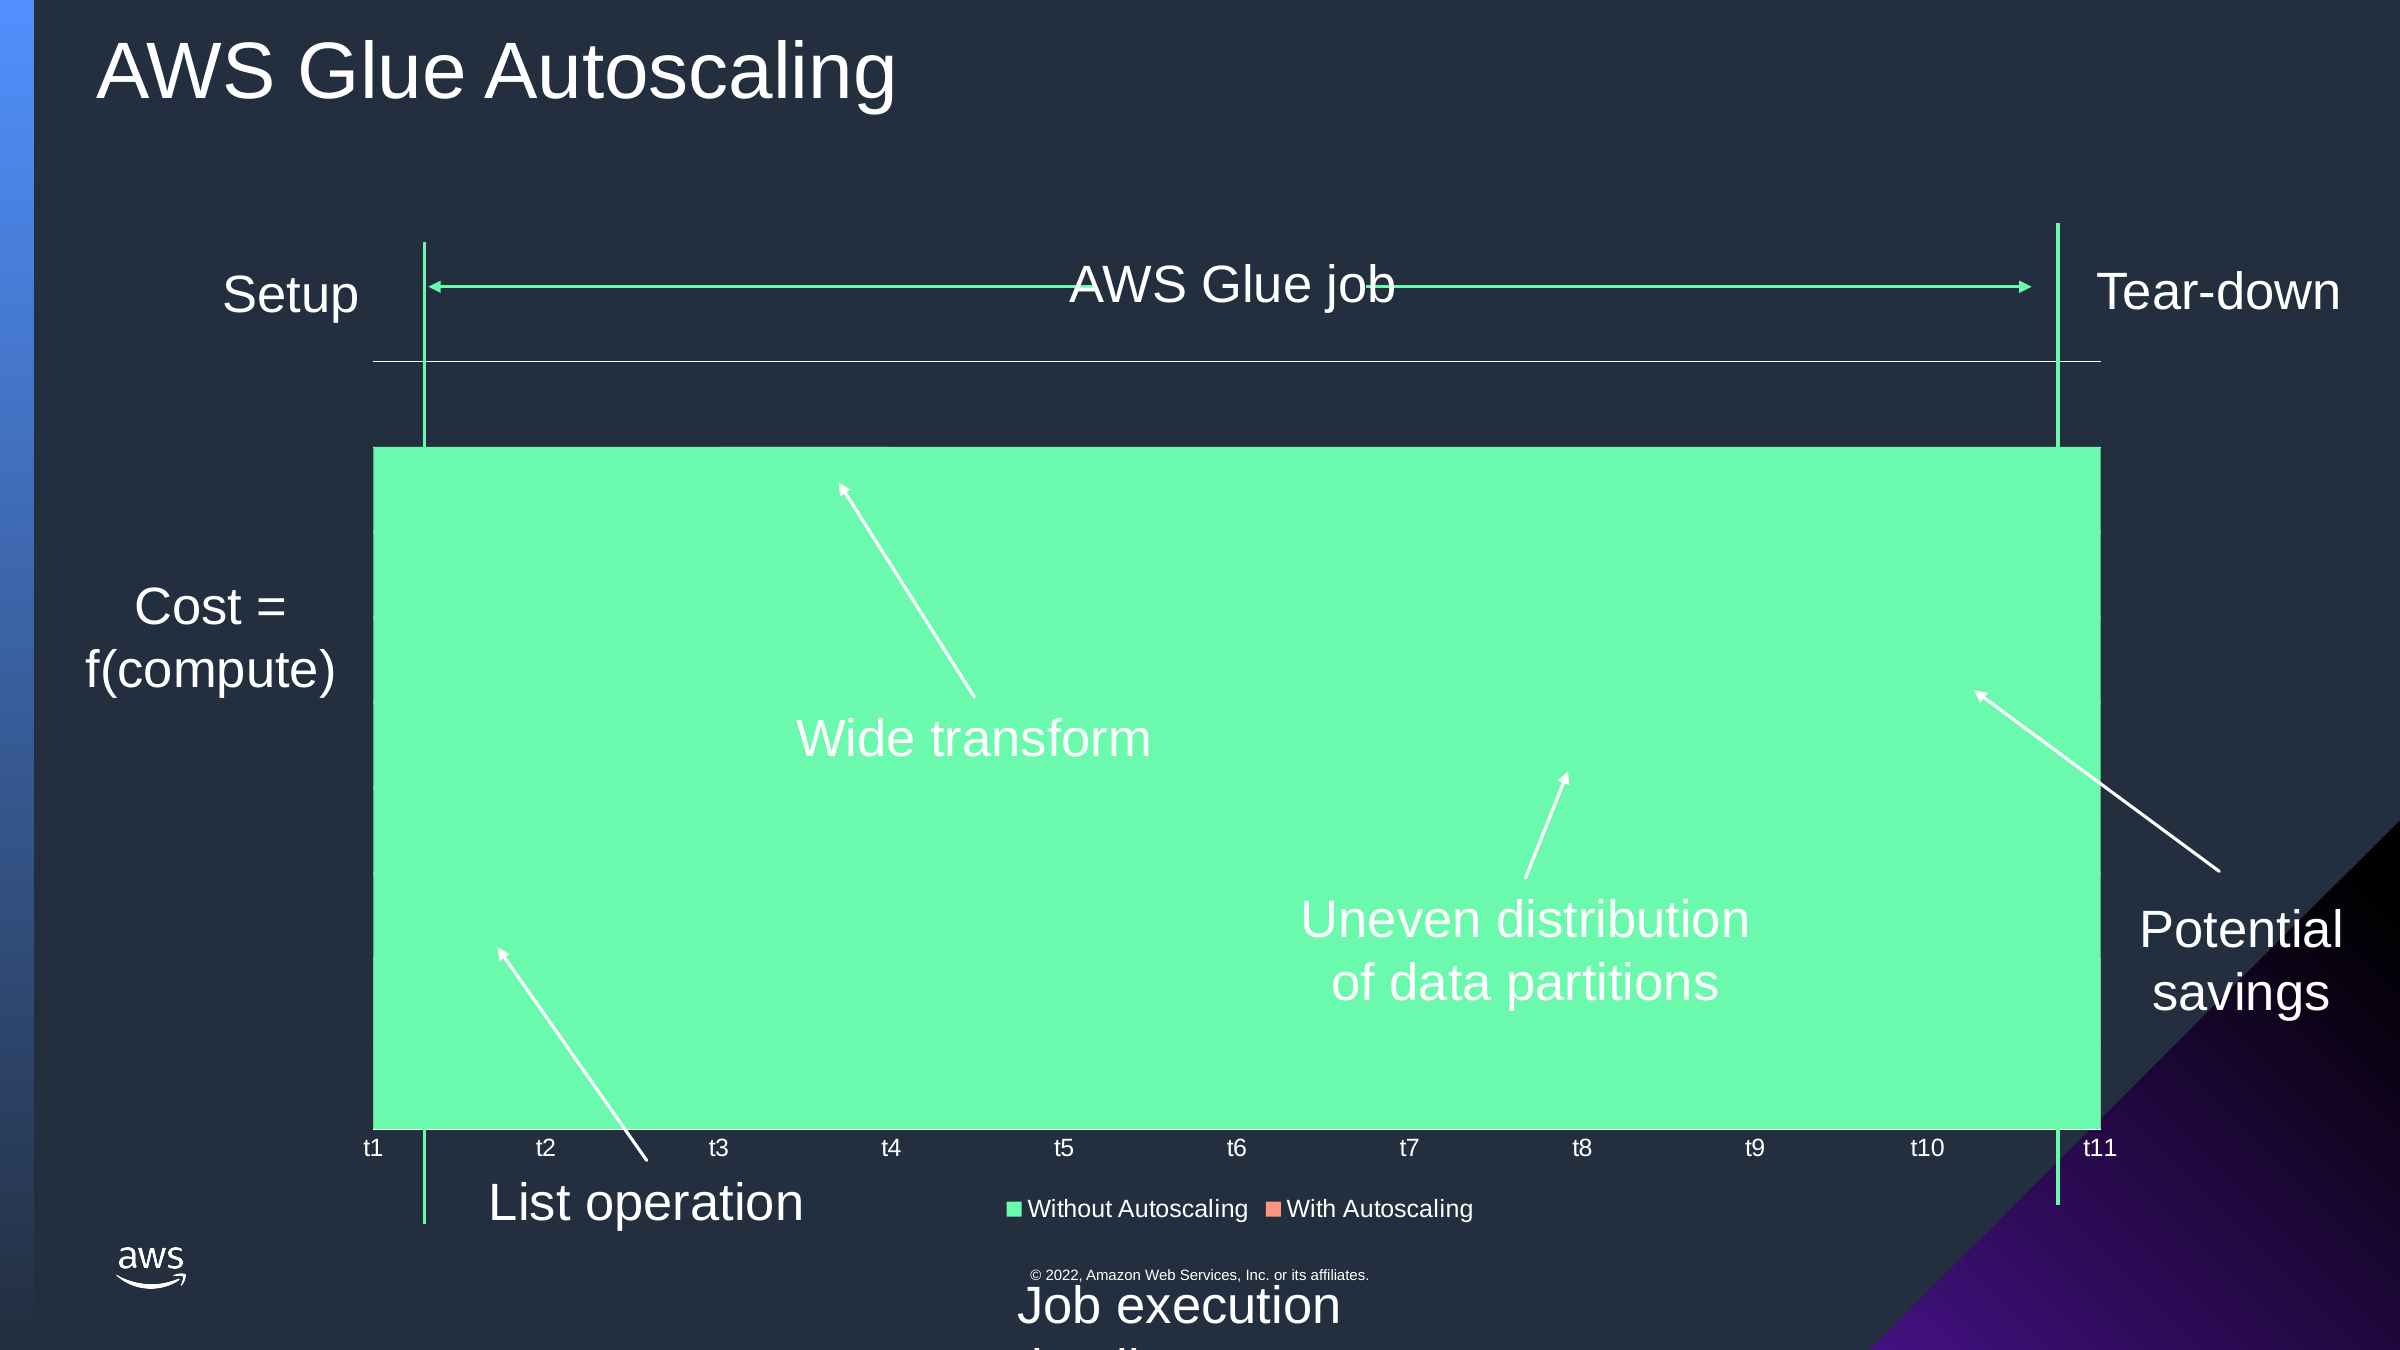

AWS Glue Autoscaling
AWS Glue job
Tear-down
Setup

### Chart

| Category | Without Autoscaling | With Autoscaling |
|---|---|---|
| t1 | 4.0 | 1.0 |
| t2 | 4.0 | 1.0 |
| t3 | 4.0 | 4.0 |
| t4 | 4.0 | 4.0 |
| t5 | 4.0 | 3.0 |
| t6 | 4.0 | 3.0 |
| t7 | 4.0 | 2.0 |
| t8 | 4.0 | 2.0 |
| t9 | 4.0 | 2.0 |
| t10 | 4.0 | 1.0 |
| t11 | 4.0 | 1.0 |
Cost = f(compute)
Wide transform

Uneven distribution of data partitions
Potential savings
List operation
Job execution timeline